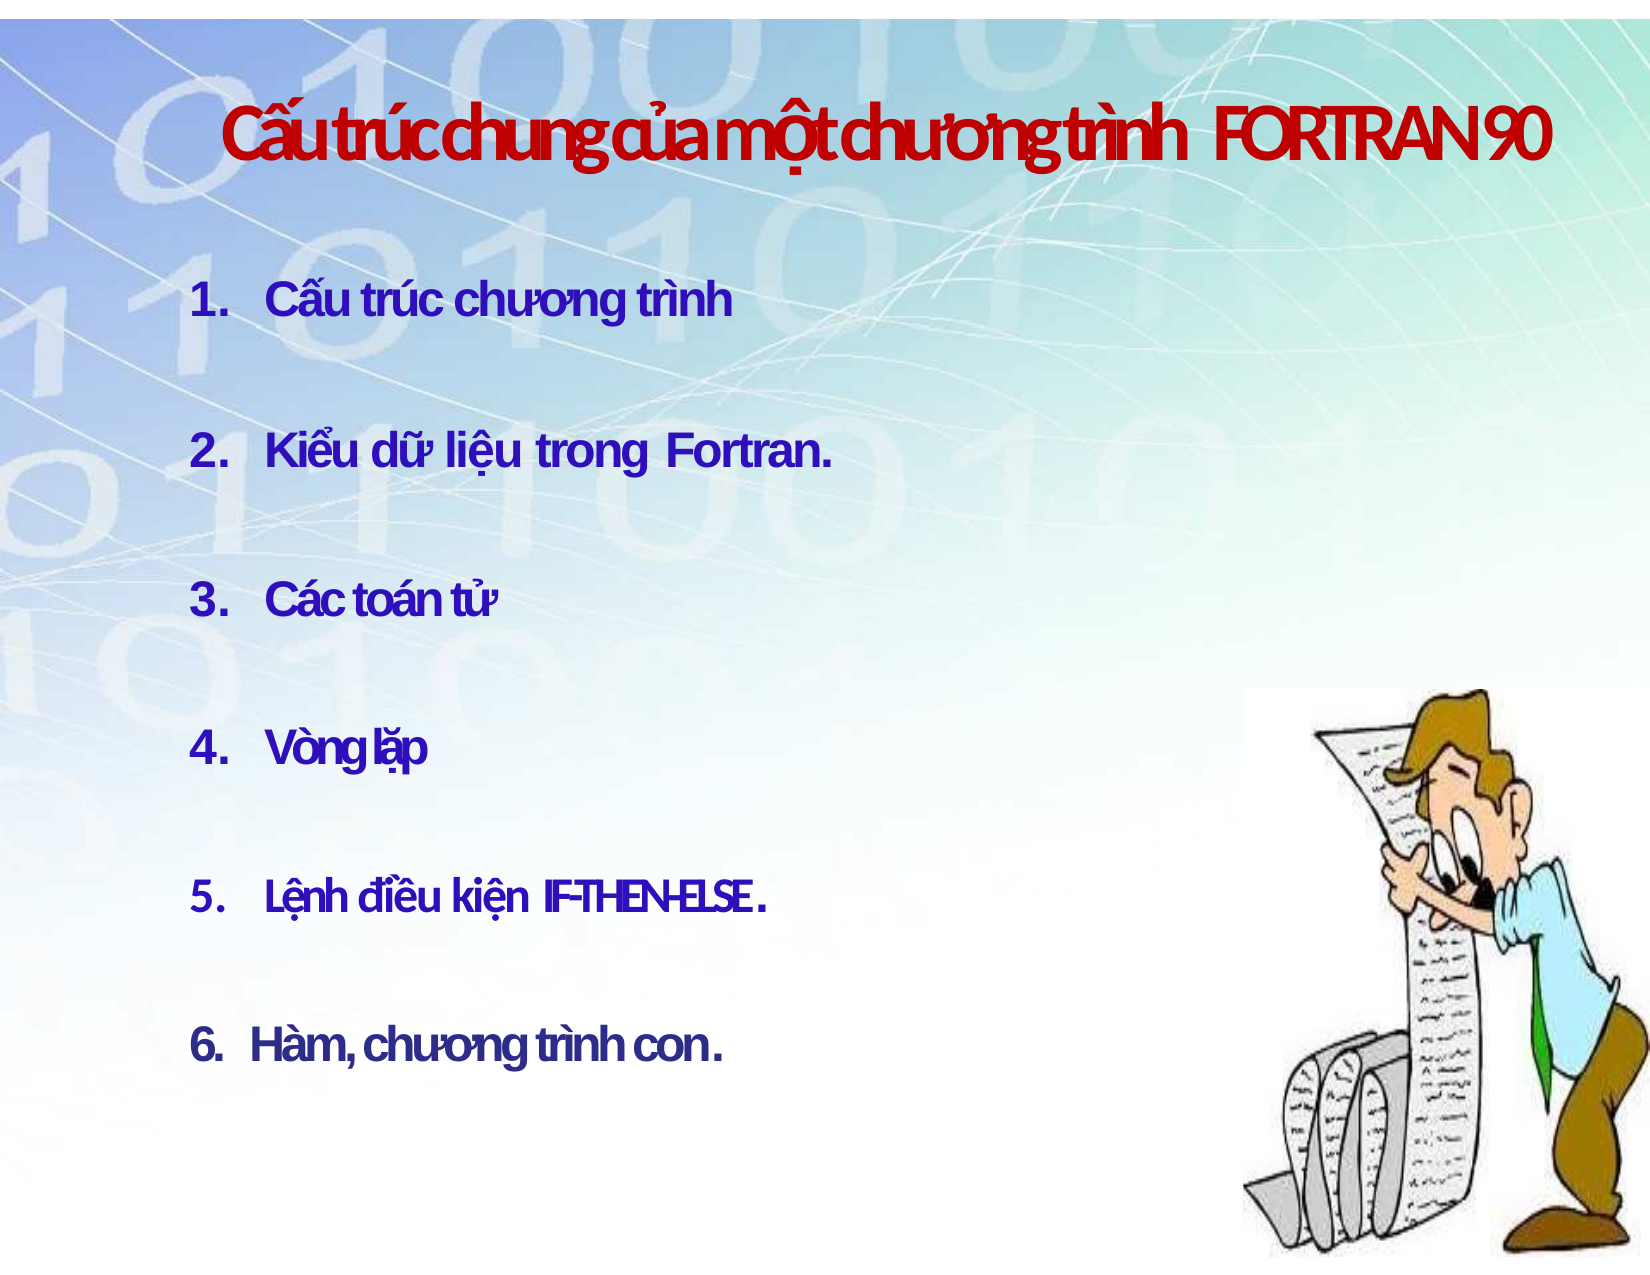

# Cấu trúc chung của một chương trình FORTRAN 90
Cấu trúc chương trình

Kiểu dữ liệu trong Fortran.

Các toán tử

Vòng lặp

Lệnh điều kiện IF-THEN-ELSE.

6.   Hàm, chương trình con.